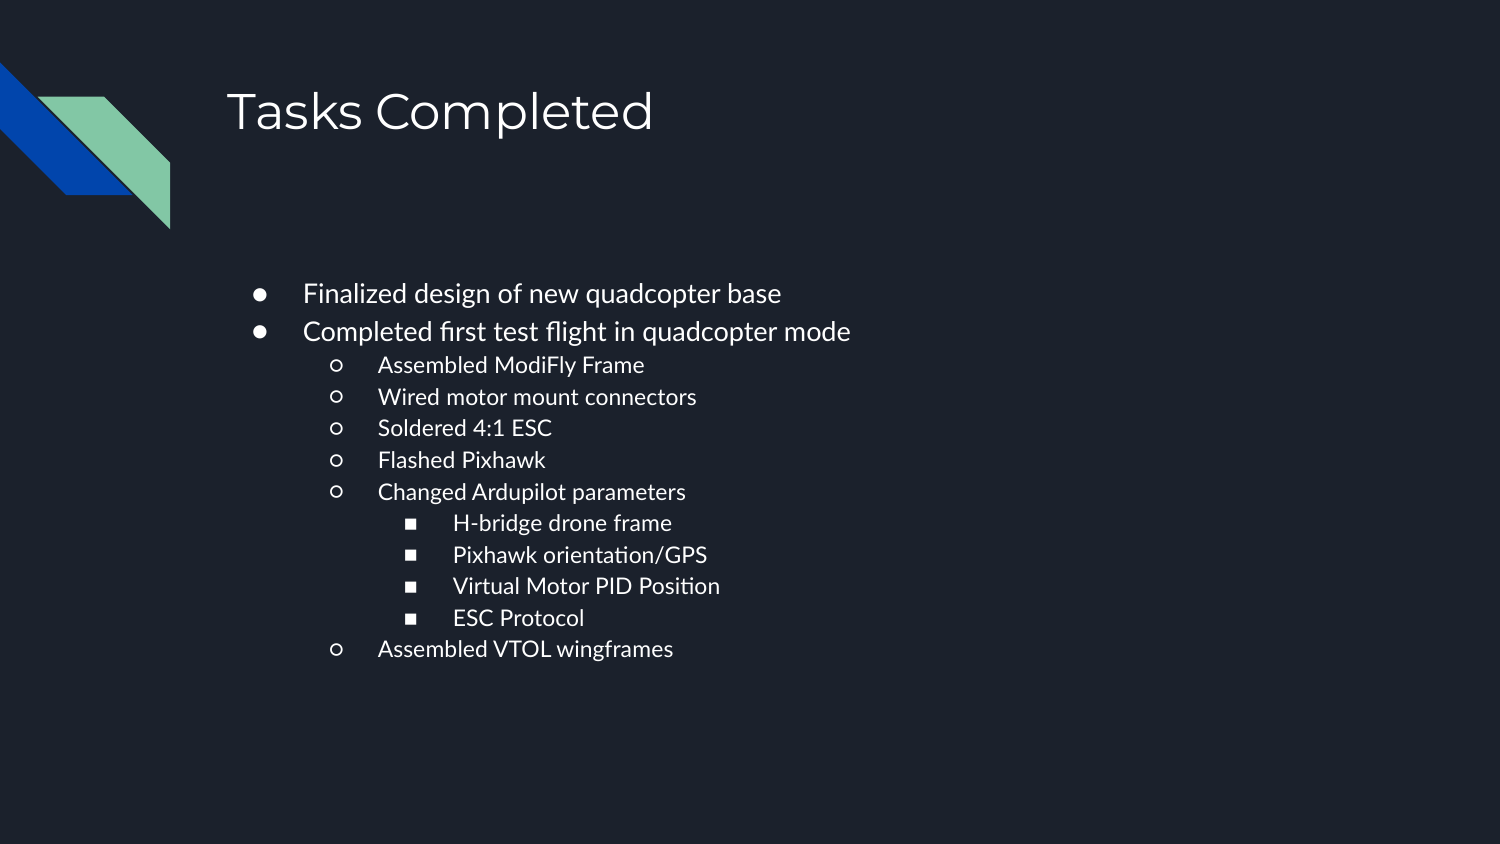

# Tasks Completed
Finalized design of new quadcopter base
Completed first test flight in quadcopter mode
Assembled ModiFly Frame
Wired motor mount connectors
Soldered 4:1 ESC
Flashed Pixhawk
Changed Ardupilot parameters
H-bridge drone frame
Pixhawk orientation/GPS
Virtual Motor PID Position
ESC Protocol
Assembled VTOL wingframes